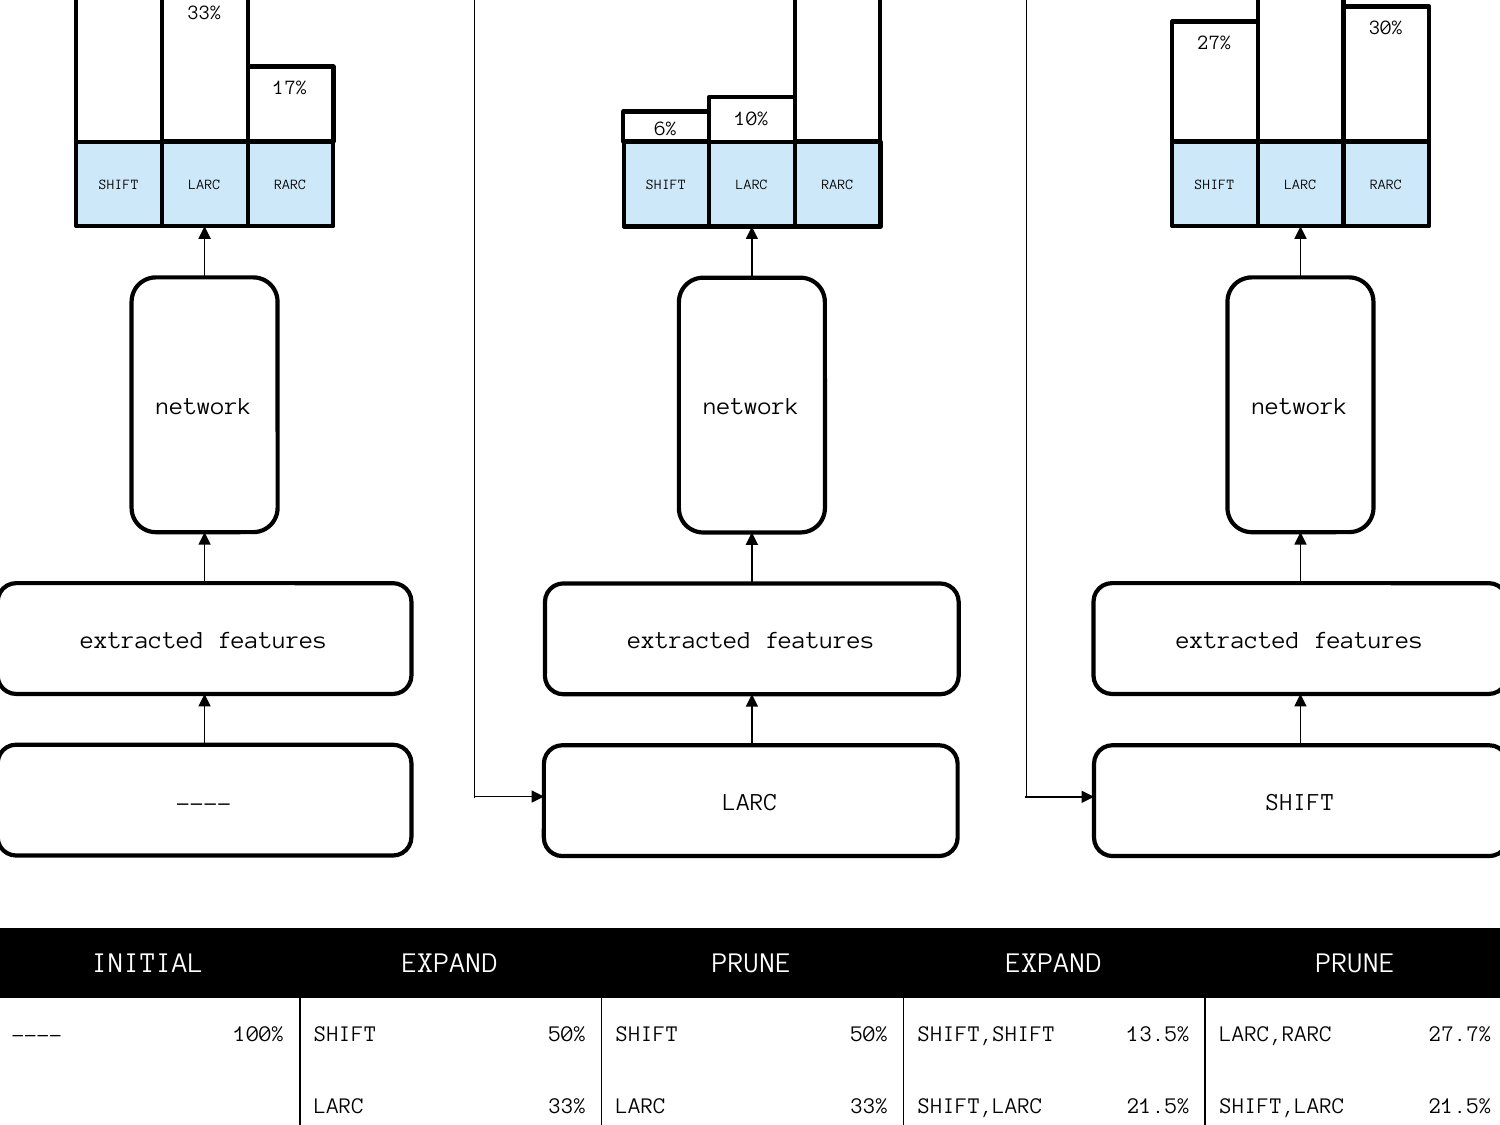

84%
50%
43%
33%
30%
27%
17%
10%
6%
SHIFT
LARC
RARC
SHIFT
LARC
RARC
SHIFT
LARC
RARC
network
network
network
extracted features
extracted features
extracted features
----
LARC
SHIFT
| INITIAL |  | EXPAND |  | PRUNE |  | EXPAND |  | PRUNE |  |
| --- | --- | --- | --- | --- | --- | --- | --- | --- | --- |
| ---- | 100% | SHIFT | 50% | SHIFT | 50% | SHIFT,SHIFT | 13.5% | LARC,RARC | 27.7% |
|  |  | LARC | 33% | LARC | 33% | SHIFT,LARC | 21.5% | SHIFT,LARC | 21.5% |
|  |  | RARC | 17% |  |  | SHIFT,RARC | 15% |  |  |
|  |  |  |  |  |  | LARC,SHIFT | 2% |  |  |
|  |  |  |  |  |  | LARC,LARC | 3.3% |  |  |
|  |  |  |  |  |  | LARC,RARC | 27.7% |  |  |